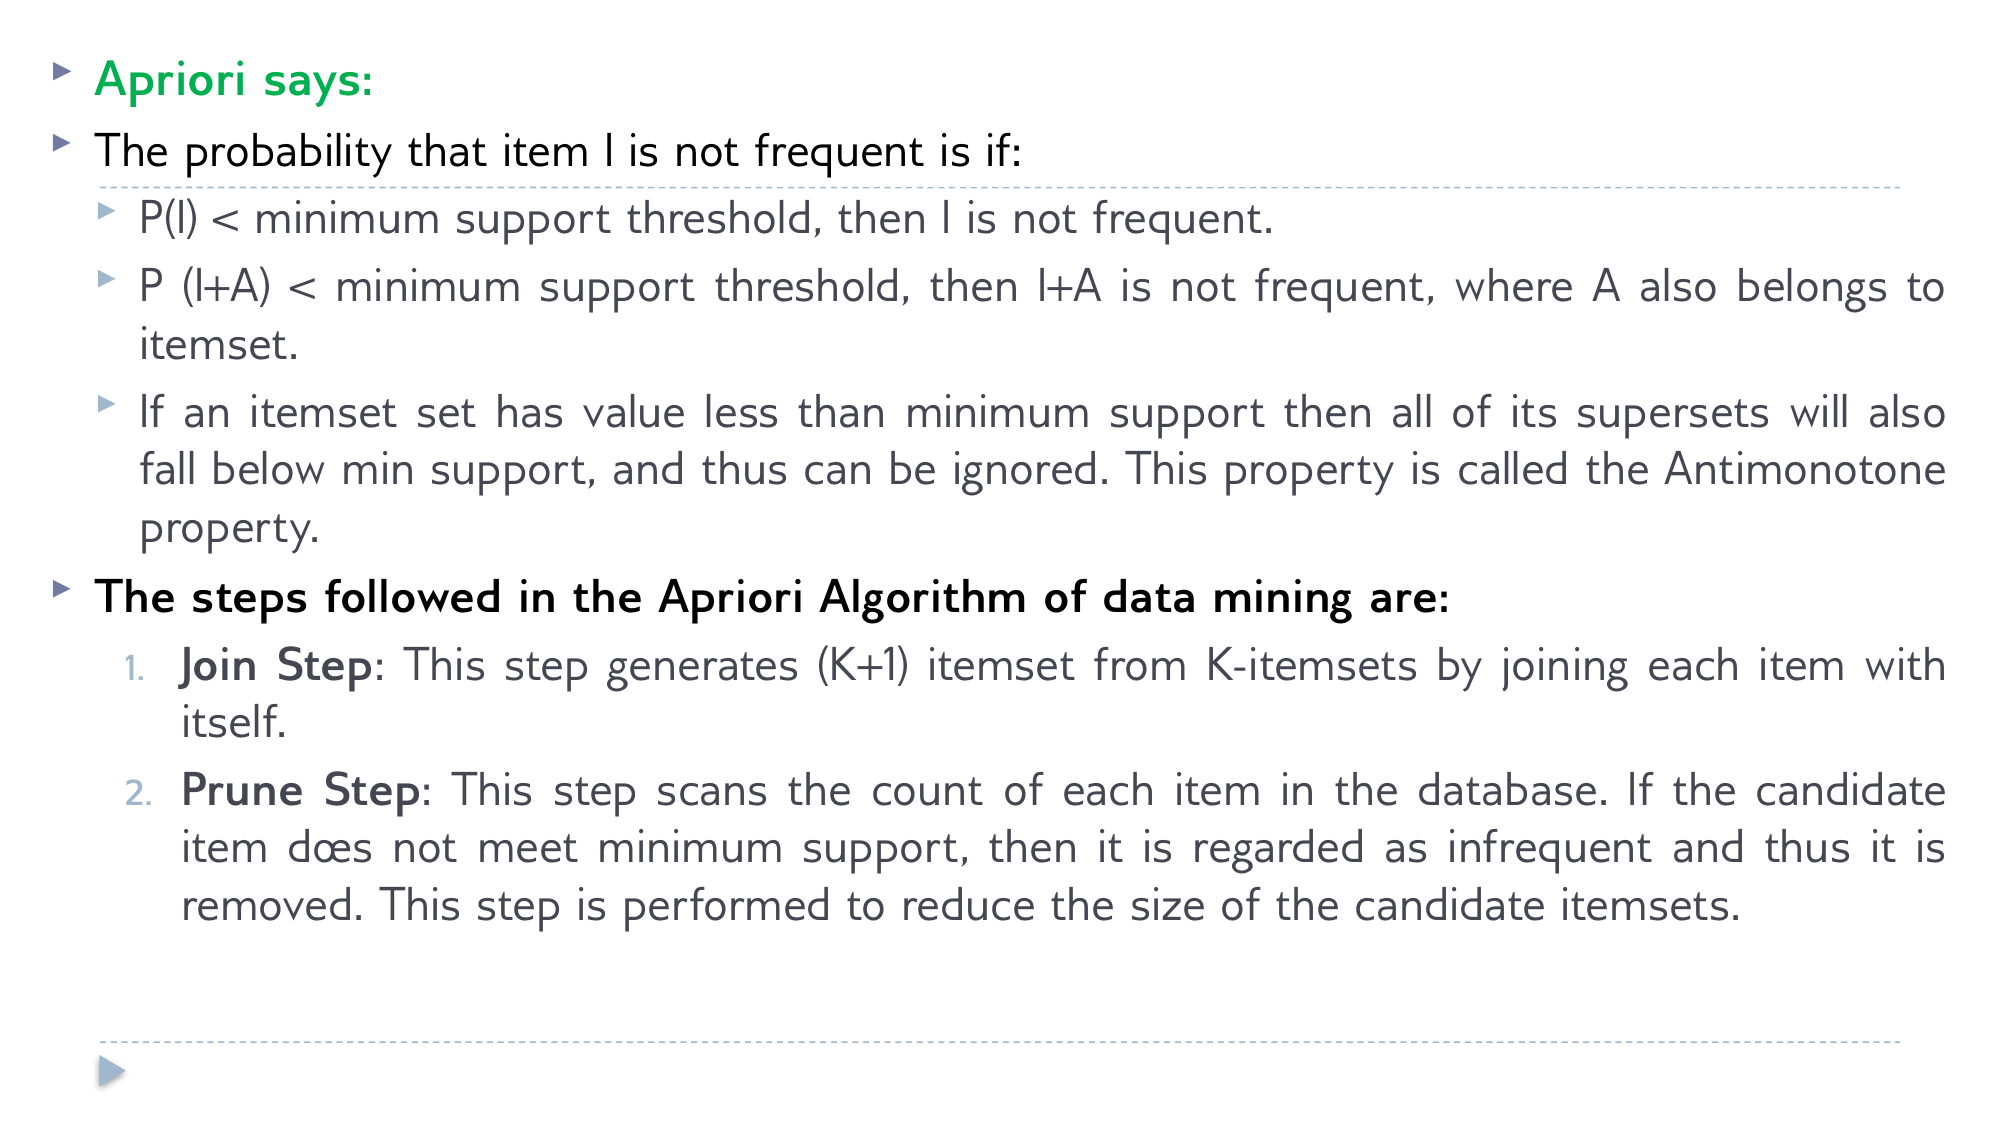

Apriori says:
The probability that item I is not frequent is if:
P(I) < minimum support threshold, then I is not frequent.
P (I+A) < minimum support threshold, then I+A is not frequent, where A also belongs to itemset.
If an itemset set has value less than minimum support then all of its supersets will also fall below min support, and thus can be ignored. This property is called the Antimonotone property.
The steps followed in the Apriori Algorithm of data mining are:
Join Step: This step generates (K+1) itemset from K-itemsets by joining each item with itself.
Prune Step: This step scans the count of each item in the database. If the candidate item does not meet minimum support, then it is regarded as infrequent and thus it is removed. This step is performed to reduce the size of the candidate itemsets.